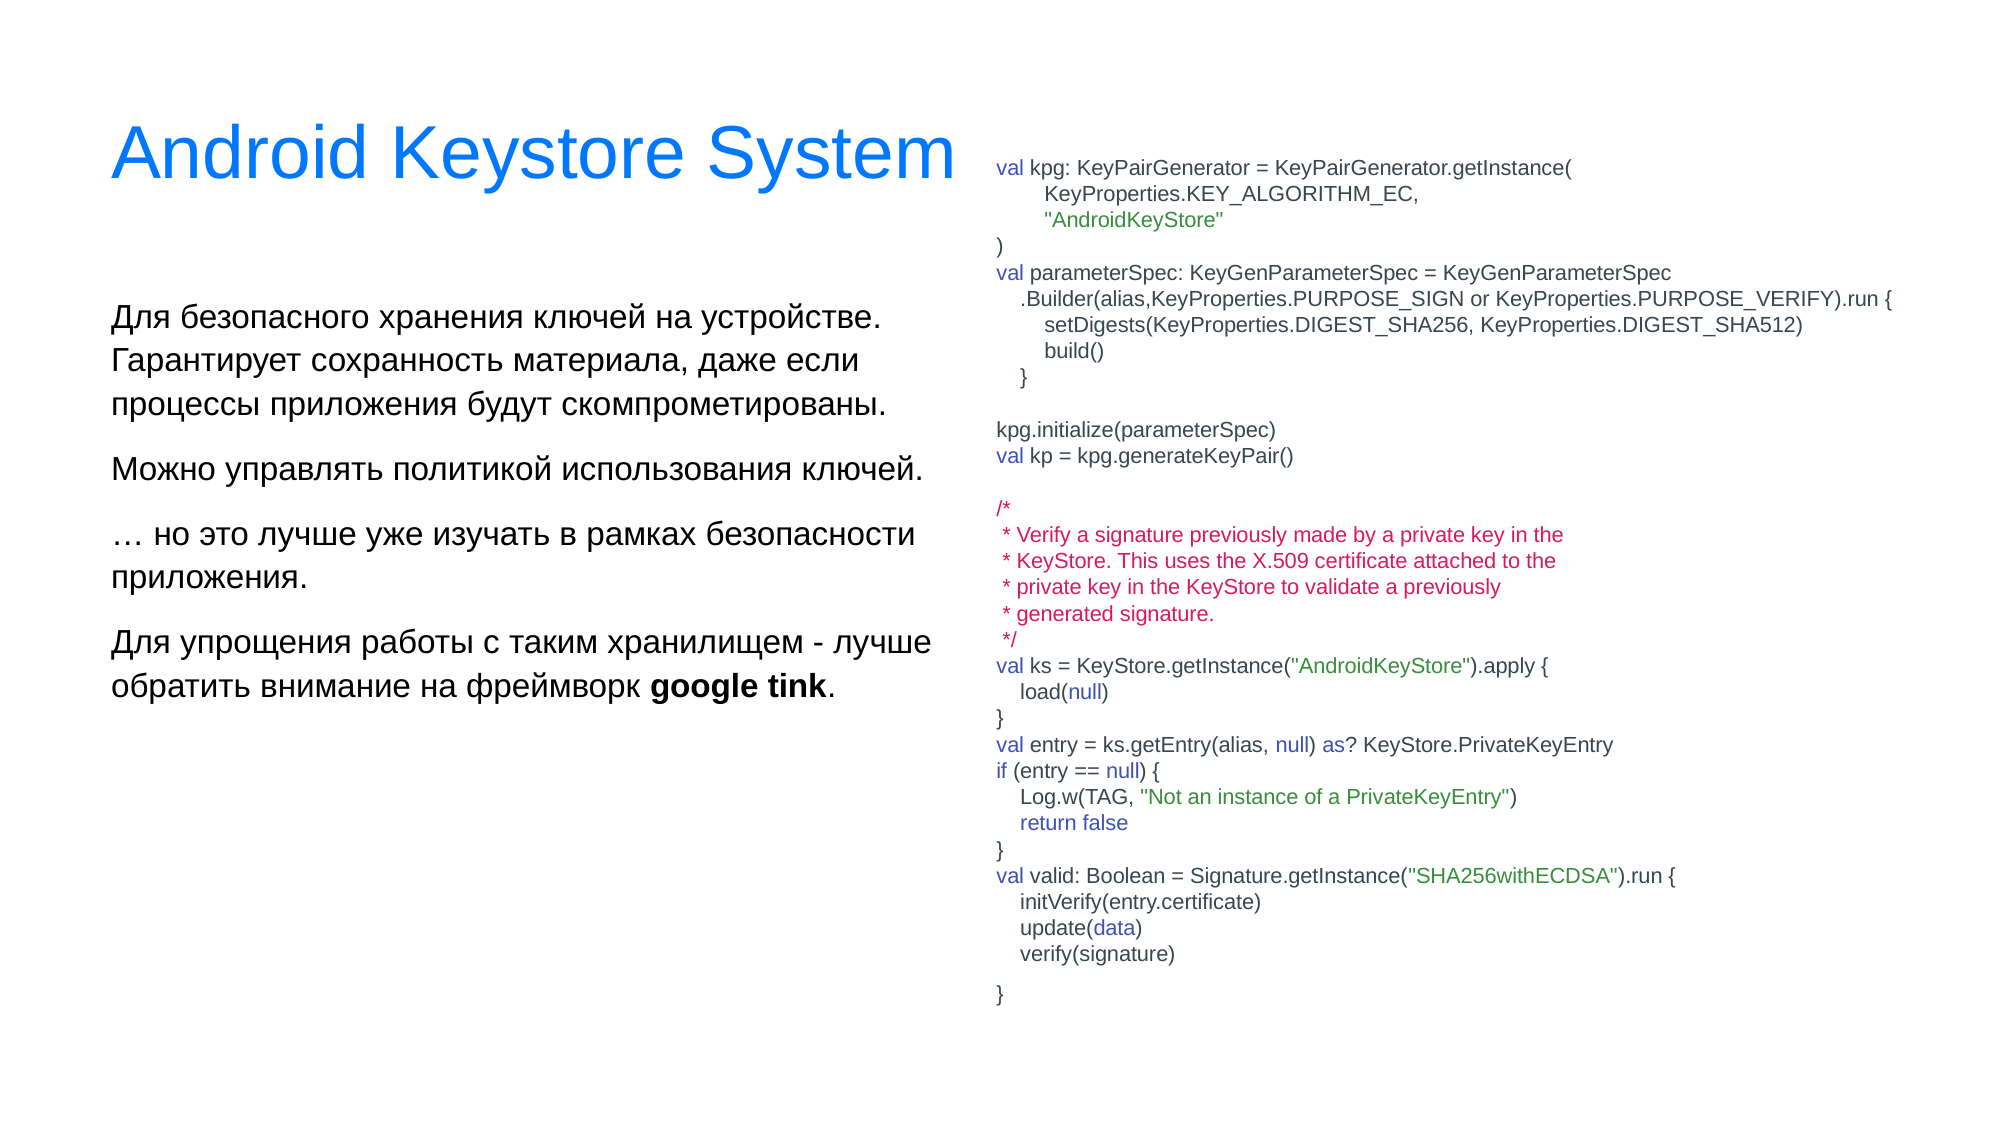

# Android Keystore System
val kpg: KeyPairGenerator = KeyPairGenerator.getInstance(
        KeyProperties.KEY_ALGORITHM_EC,
        "AndroidKeyStore"
)
val parameterSpec: KeyGenParameterSpec = KeyGenParameterSpec
    .Builder(alias,KeyProperties.PURPOSE_SIGN or KeyProperties.PURPOSE_VERIFY).run {
        setDigests(KeyProperties.DIGEST_SHA256, KeyProperties.DIGEST_SHA512)
        build()
    }

kpg.initialize(parameterSpec)
val kp = kpg.generateKeyPair()

/*
 * Verify a signature previously made by a private key in the
 * KeyStore. This uses the X.509 certificate attached to the
 * private key in the KeyStore to validate a previously
 * generated signature.
 */
val ks = KeyStore.getInstance("AndroidKeyStore").apply {
    load(null)
}
val entry = ks.getEntry(alias, null) as? KeyStore.PrivateKeyEntry
if (entry == null) {
    Log.w(TAG, "Not an instance of a PrivateKeyEntry")
    return false
}
val valid: Boolean = Signature.getInstance("SHA256withECDSA").run {
    initVerify(entry.certificate)
    update(data)
    verify(signature)
}
Для безопасного хранения ключей на устройстве. Гарантирует сохранность материала, даже если процессы приложения будут скомпрометированы.
Можно управлять политикой использования ключей.
… но это лучше уже изучать в рамках безопасности приложения.
Для упрощения работы с таким хранилищем - лучше обратить внимание на фреймворк google tink.